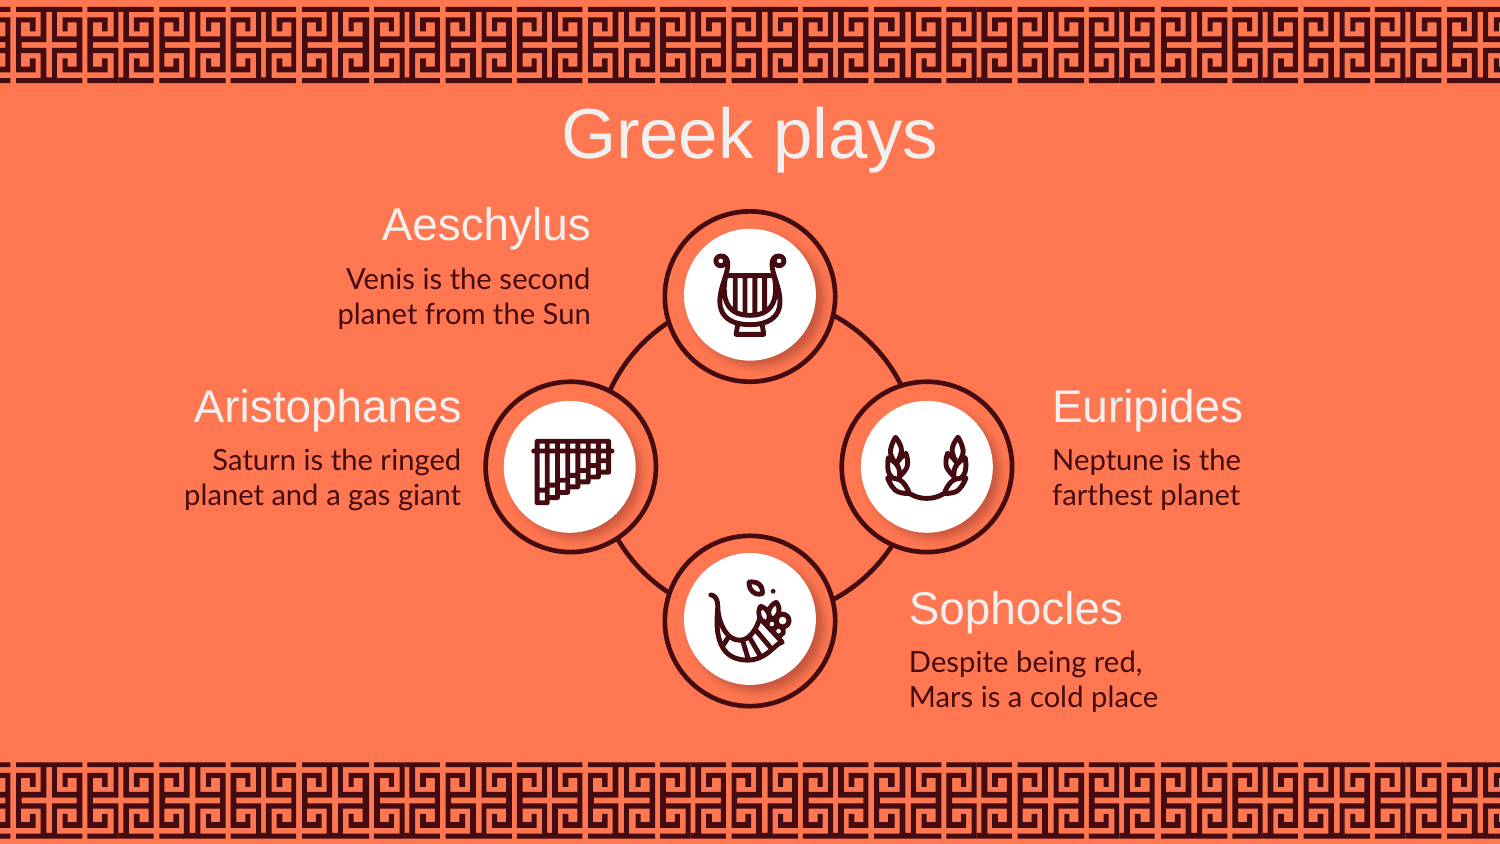

# Greek plays
Aeschylus

Venis is the second planet from the Sun

Aristophanes
Euripides

Saturn is the ringed planet and a gas giant
Neptune is the farthest planet

Sophocles
Despite being red, Mars is a cold place